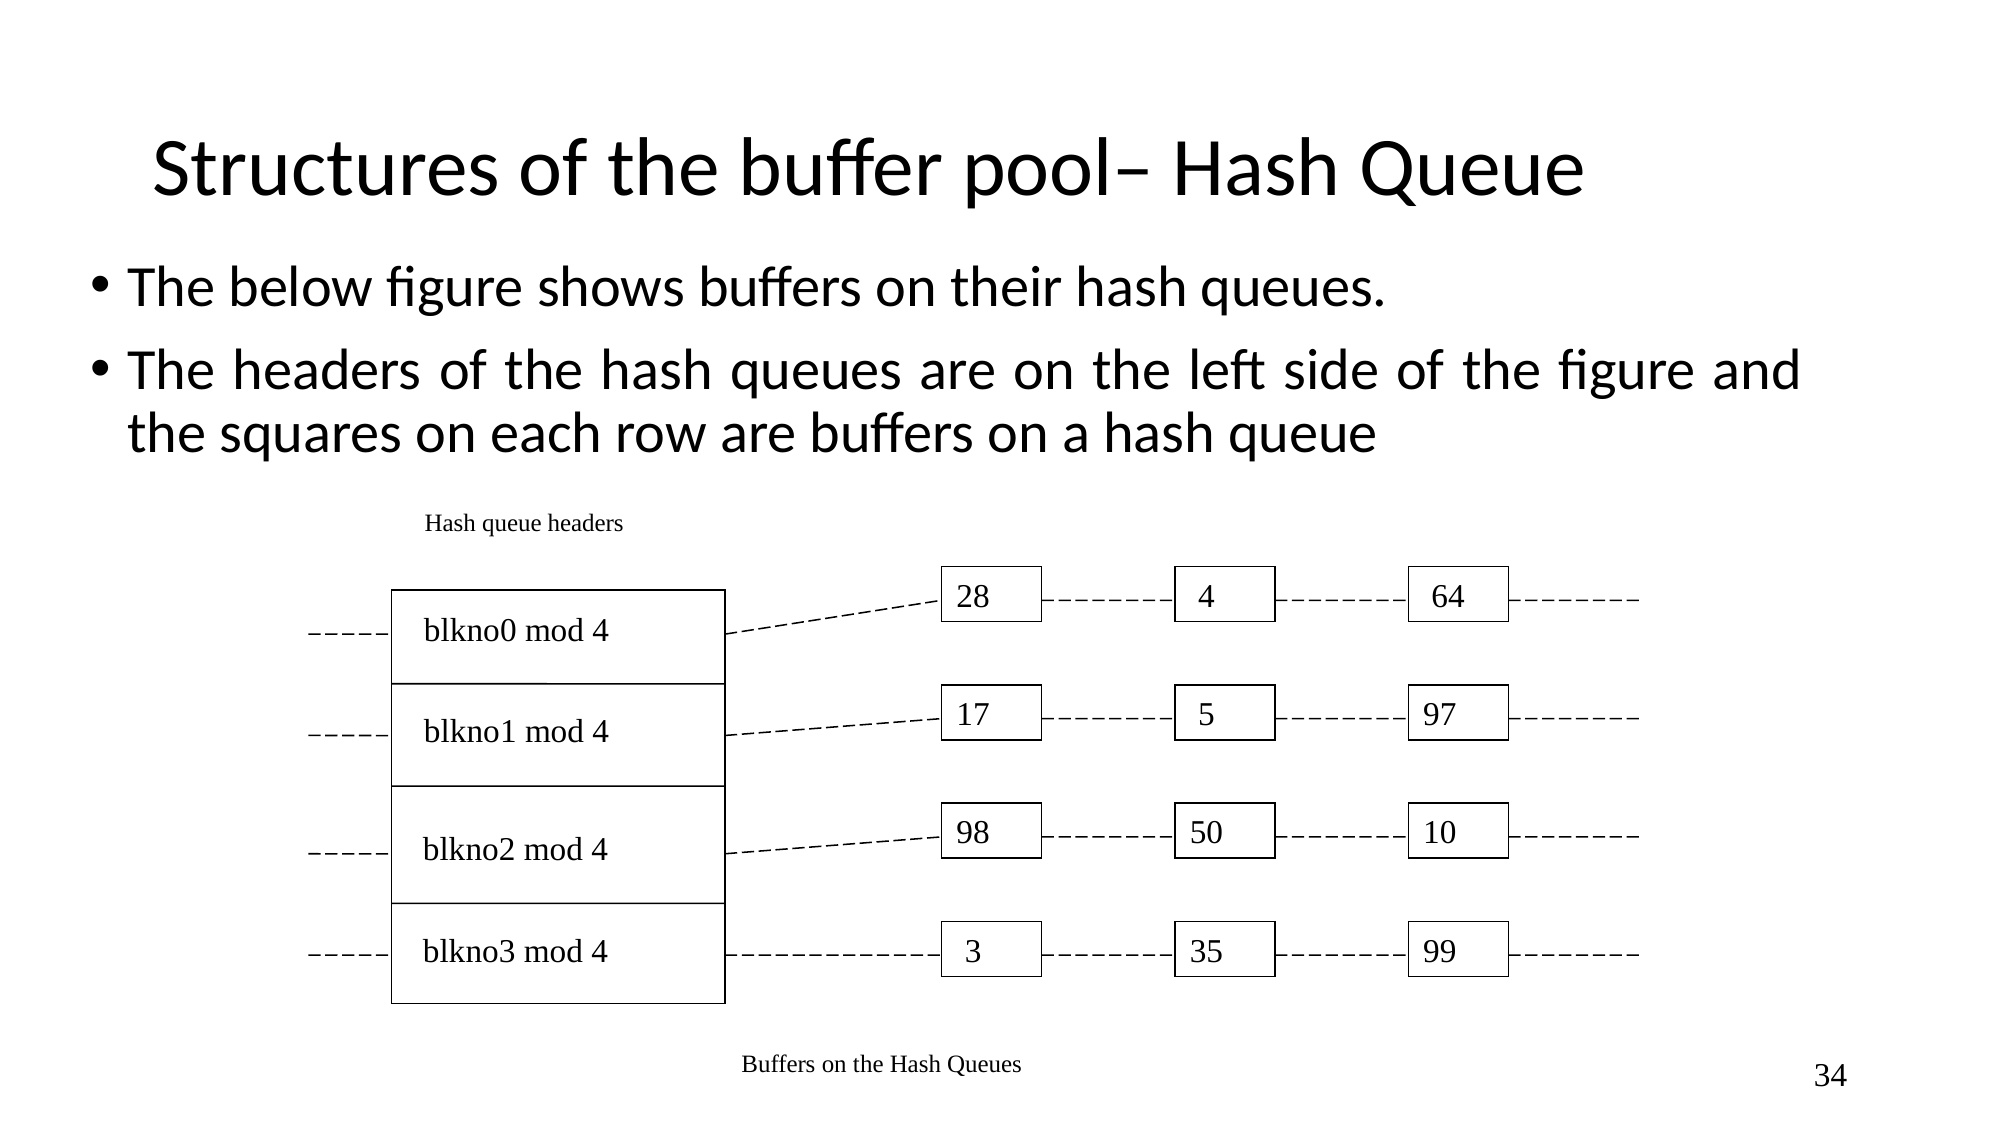

# Structures of the buffer pool– Hash Queue
The below figure shows buffers on their hash queues.
The headers of the hash queues are on the left side of the figure and the squares on each row are buffers on a hash queue
Hash queue headers
28
 4
 64

blkno0 mod 4

17
 5
97
blkno1 mod 4

98
50
10
blkno2 mod 4

blkno3 mod 4
 3
35
99

Buffers on the Hash Queues
34